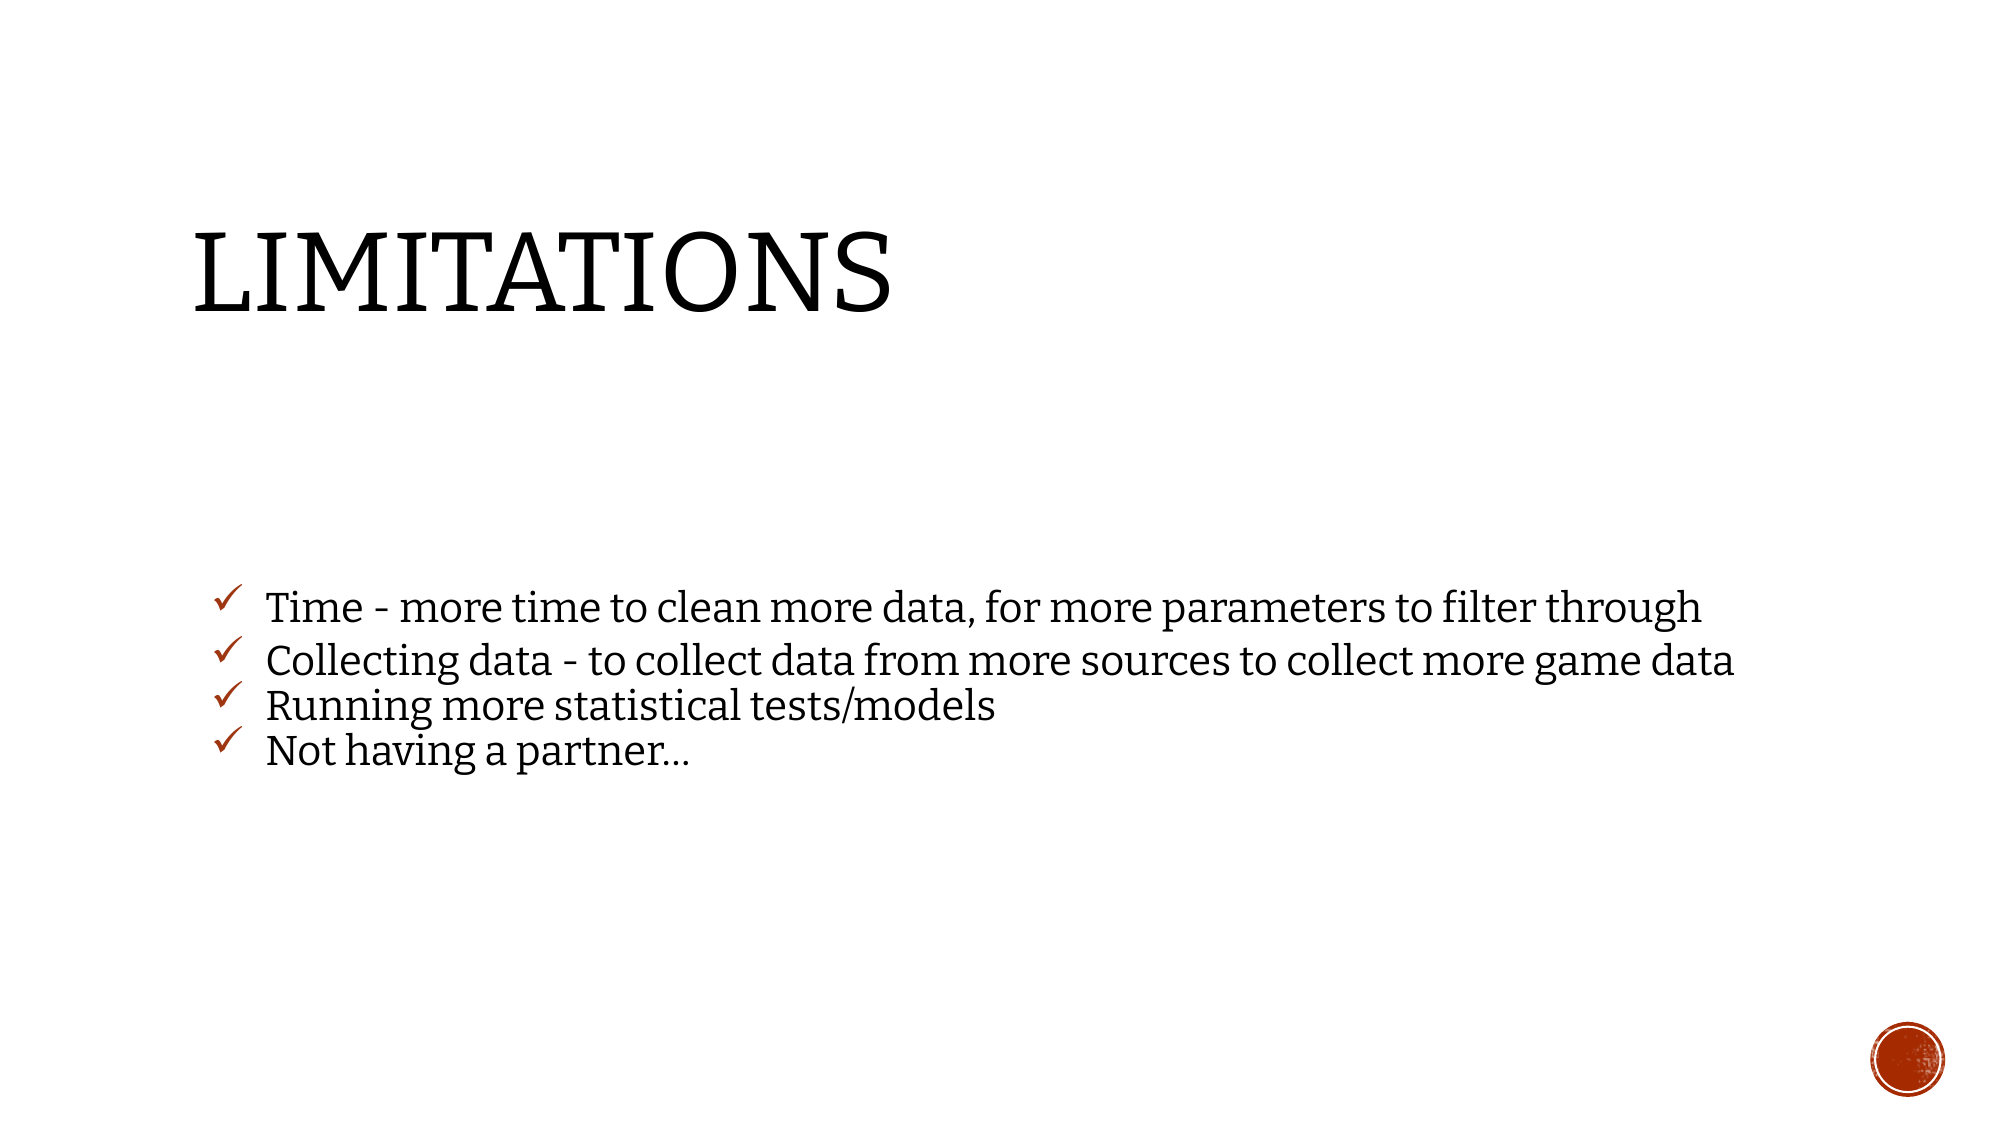

# Limitations
Time - more time to clean more data, for more parameters to filter through
Collecting data - to collect data from more sources to collect more game data
Running more statistical tests/models
Not having a partner…